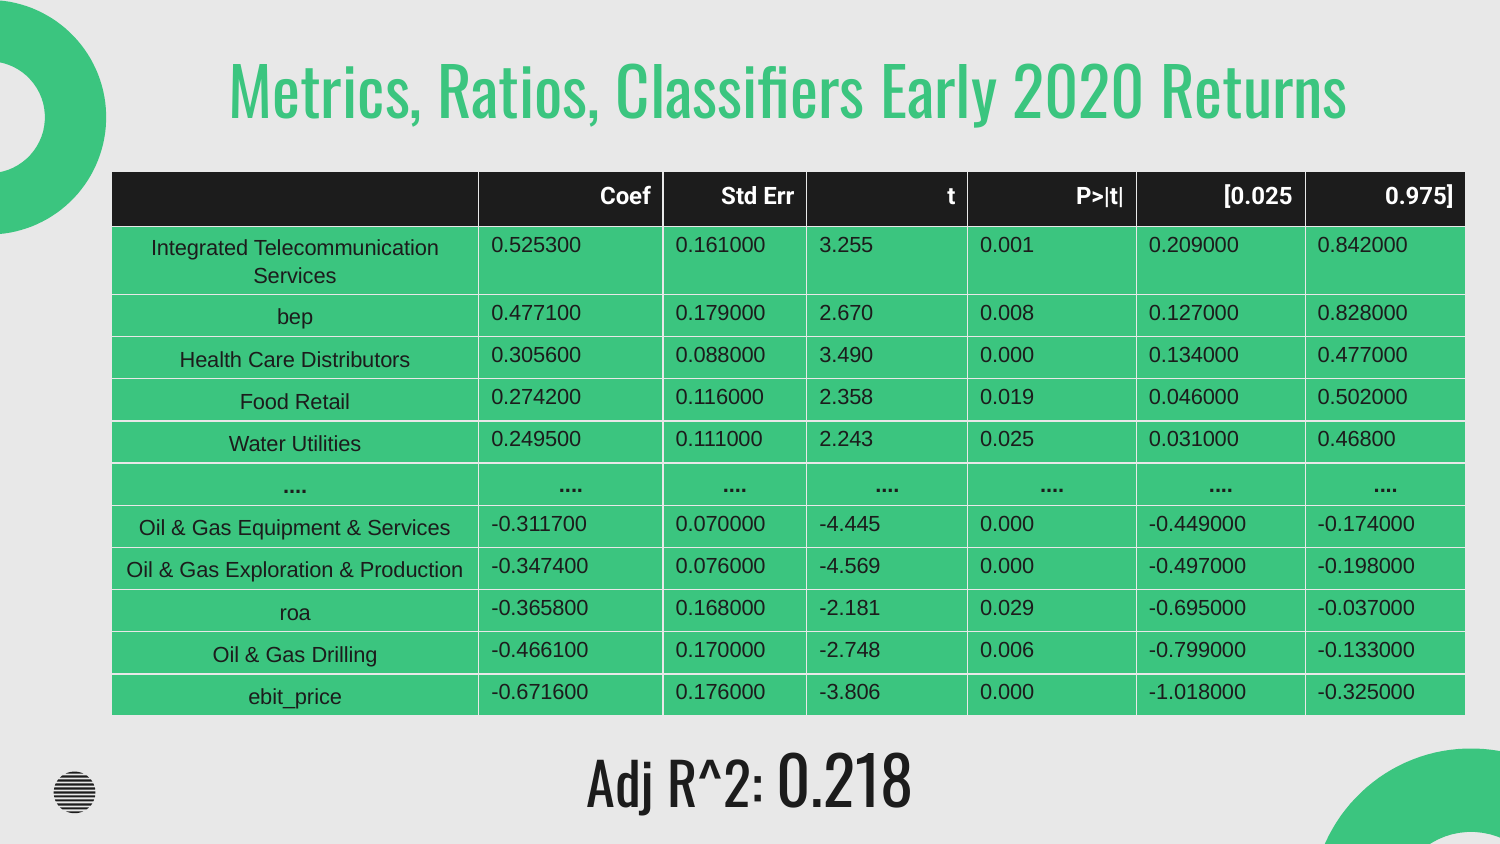

# Metrics, Ratios, Classifiers Early 2020 Returns
|  | Coef | Std Err | t | P>|t| | [0.025 | 0.975] |
| --- | --- | --- | --- | --- | --- | --- |
| Integrated Telecommunication Services | 0.525300 | 0.161000 | 3.255 | 0.001 | 0.209000 | 0.842000 |
| bep | 0.477100 | 0.179000 | 2.670 | 0.008 | 0.127000 | 0.828000 |
| Health Care Distributors | 0.305600 | 0.088000 | 3.490 | 0.000 | 0.134000 | 0.477000 |
| Food Retail | 0.274200 | 0.116000 | 2.358 | 0.019 | 0.046000 | 0.502000 |
| Water Utilities | 0.249500 | 0.111000 | 2.243 | 0.025 | 0.031000 | 0.46800 |
| .... | .... | .... | .... | .... | .... | .... |
| Oil & Gas Equipment & Services | -0.311700 | 0.070000 | -4.445 | 0.000 | -0.449000 | -0.174000 |
| Oil & Gas Exploration & Production | -0.347400 | 0.076000 | -4.569 | 0.000 | -0.497000 | -0.198000 |
| roa | -0.365800 | 0.168000 | -2.181 | 0.029 | -0.695000 | -0.037000 |
| Oil & Gas Drilling | -0.466100 | 0.170000 | -2.748 | 0.006 | -0.799000 | -0.133000 |
| ebit\_price | -0.671600 | 0.176000 | -3.806 | 0.000 | -1.018000 | -0.325000 |
Adj R^2: 0.218